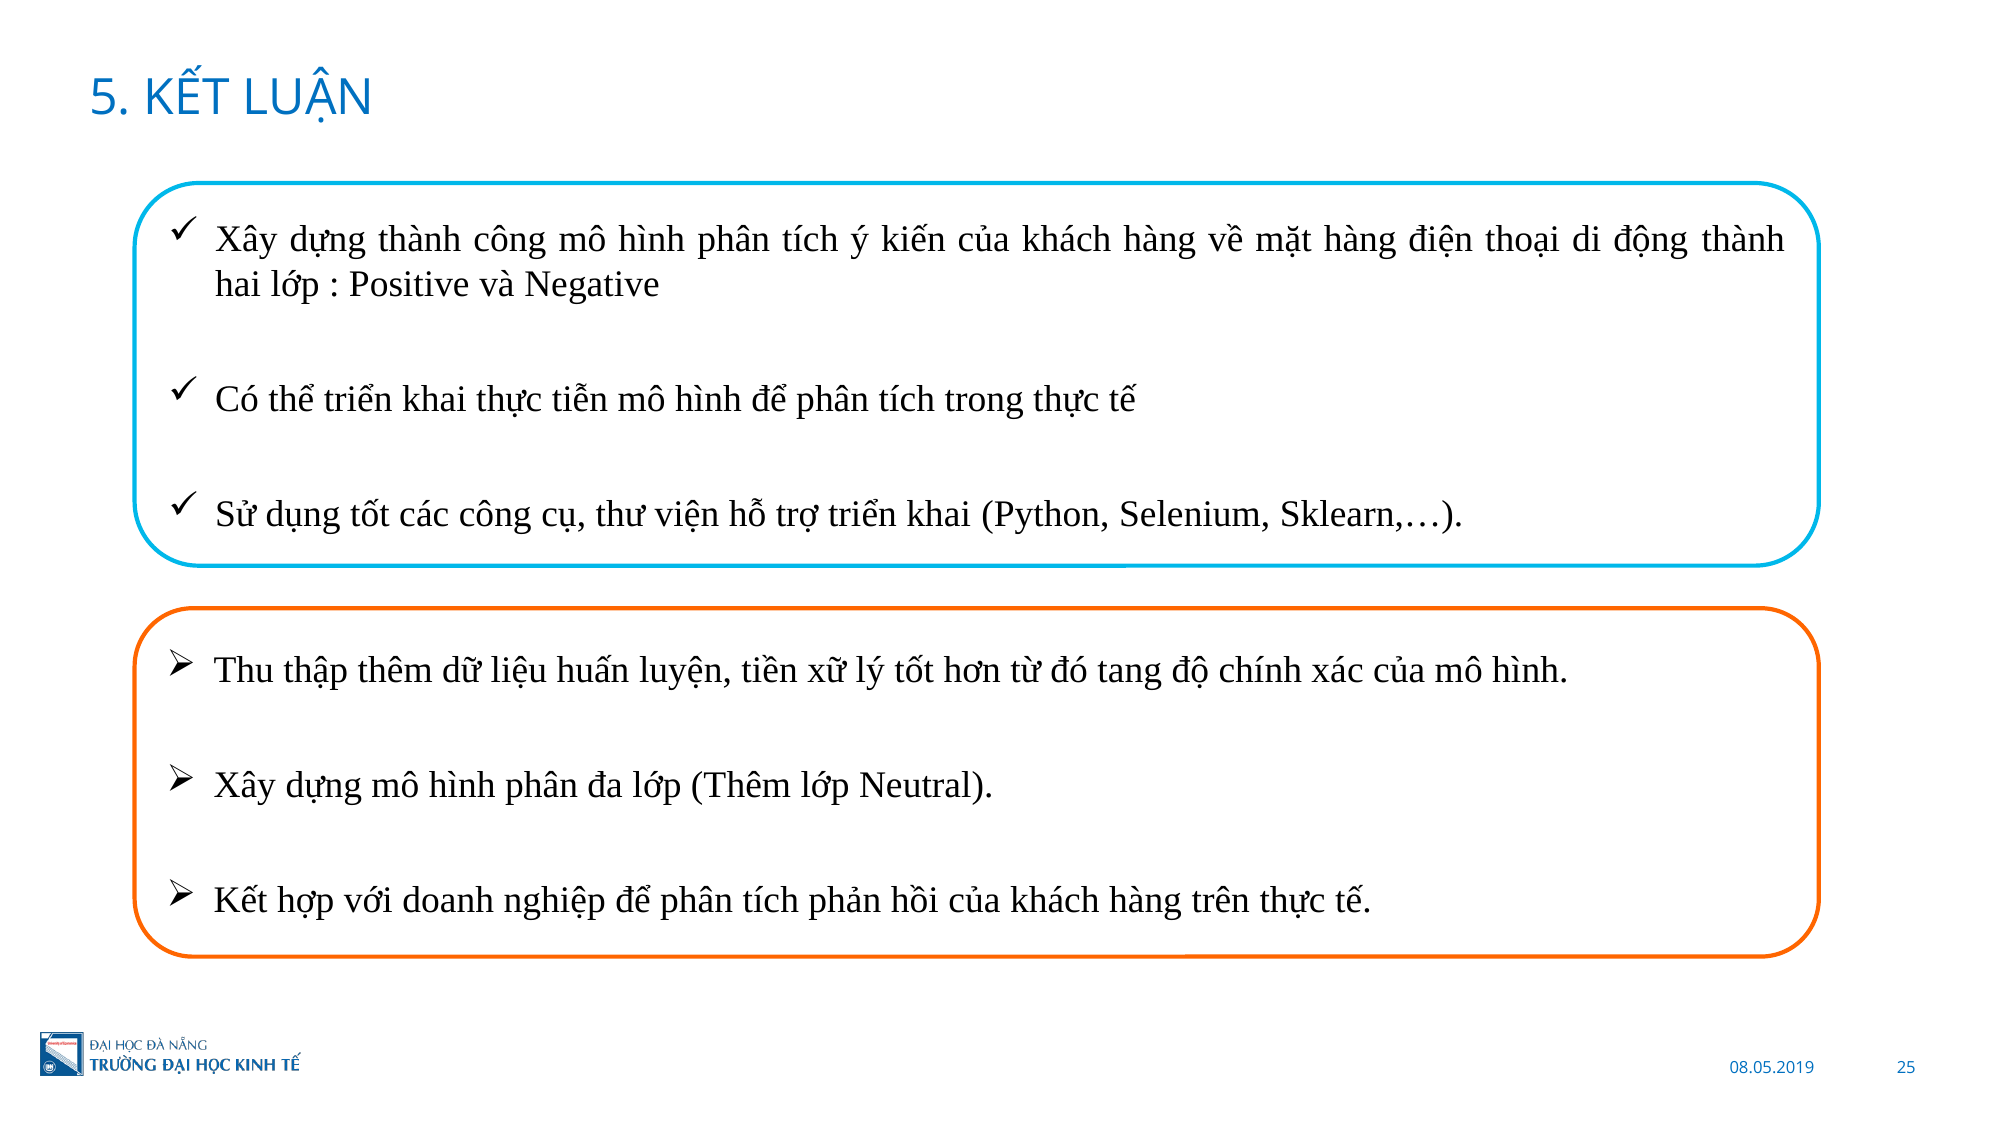

# 5. KẾT LUẬN
Xây dựng thành công mô hình phân tích ý kiến của khách hàng về mặt hàng điện thoại di động thành hai lớp : Positive và Negative

Có thể triển khai thực tiễn mô hình để phân tích trong thực tế

Sử dụng tốt các công cụ, thư viện hỗ trợ triển khai (Python, Selenium, Sklearn,…).
Thu thập thêm dữ liệu huấn luyện, tiền xữ lý tốt hơn từ đó tang độ chính xác của mô hình.

Xây dựng mô hình phân đa lớp (Thêm lớp Neutral).

Kết hợp với doanh nghiệp để phân tích phản hồi của khách hàng trên thực tế.